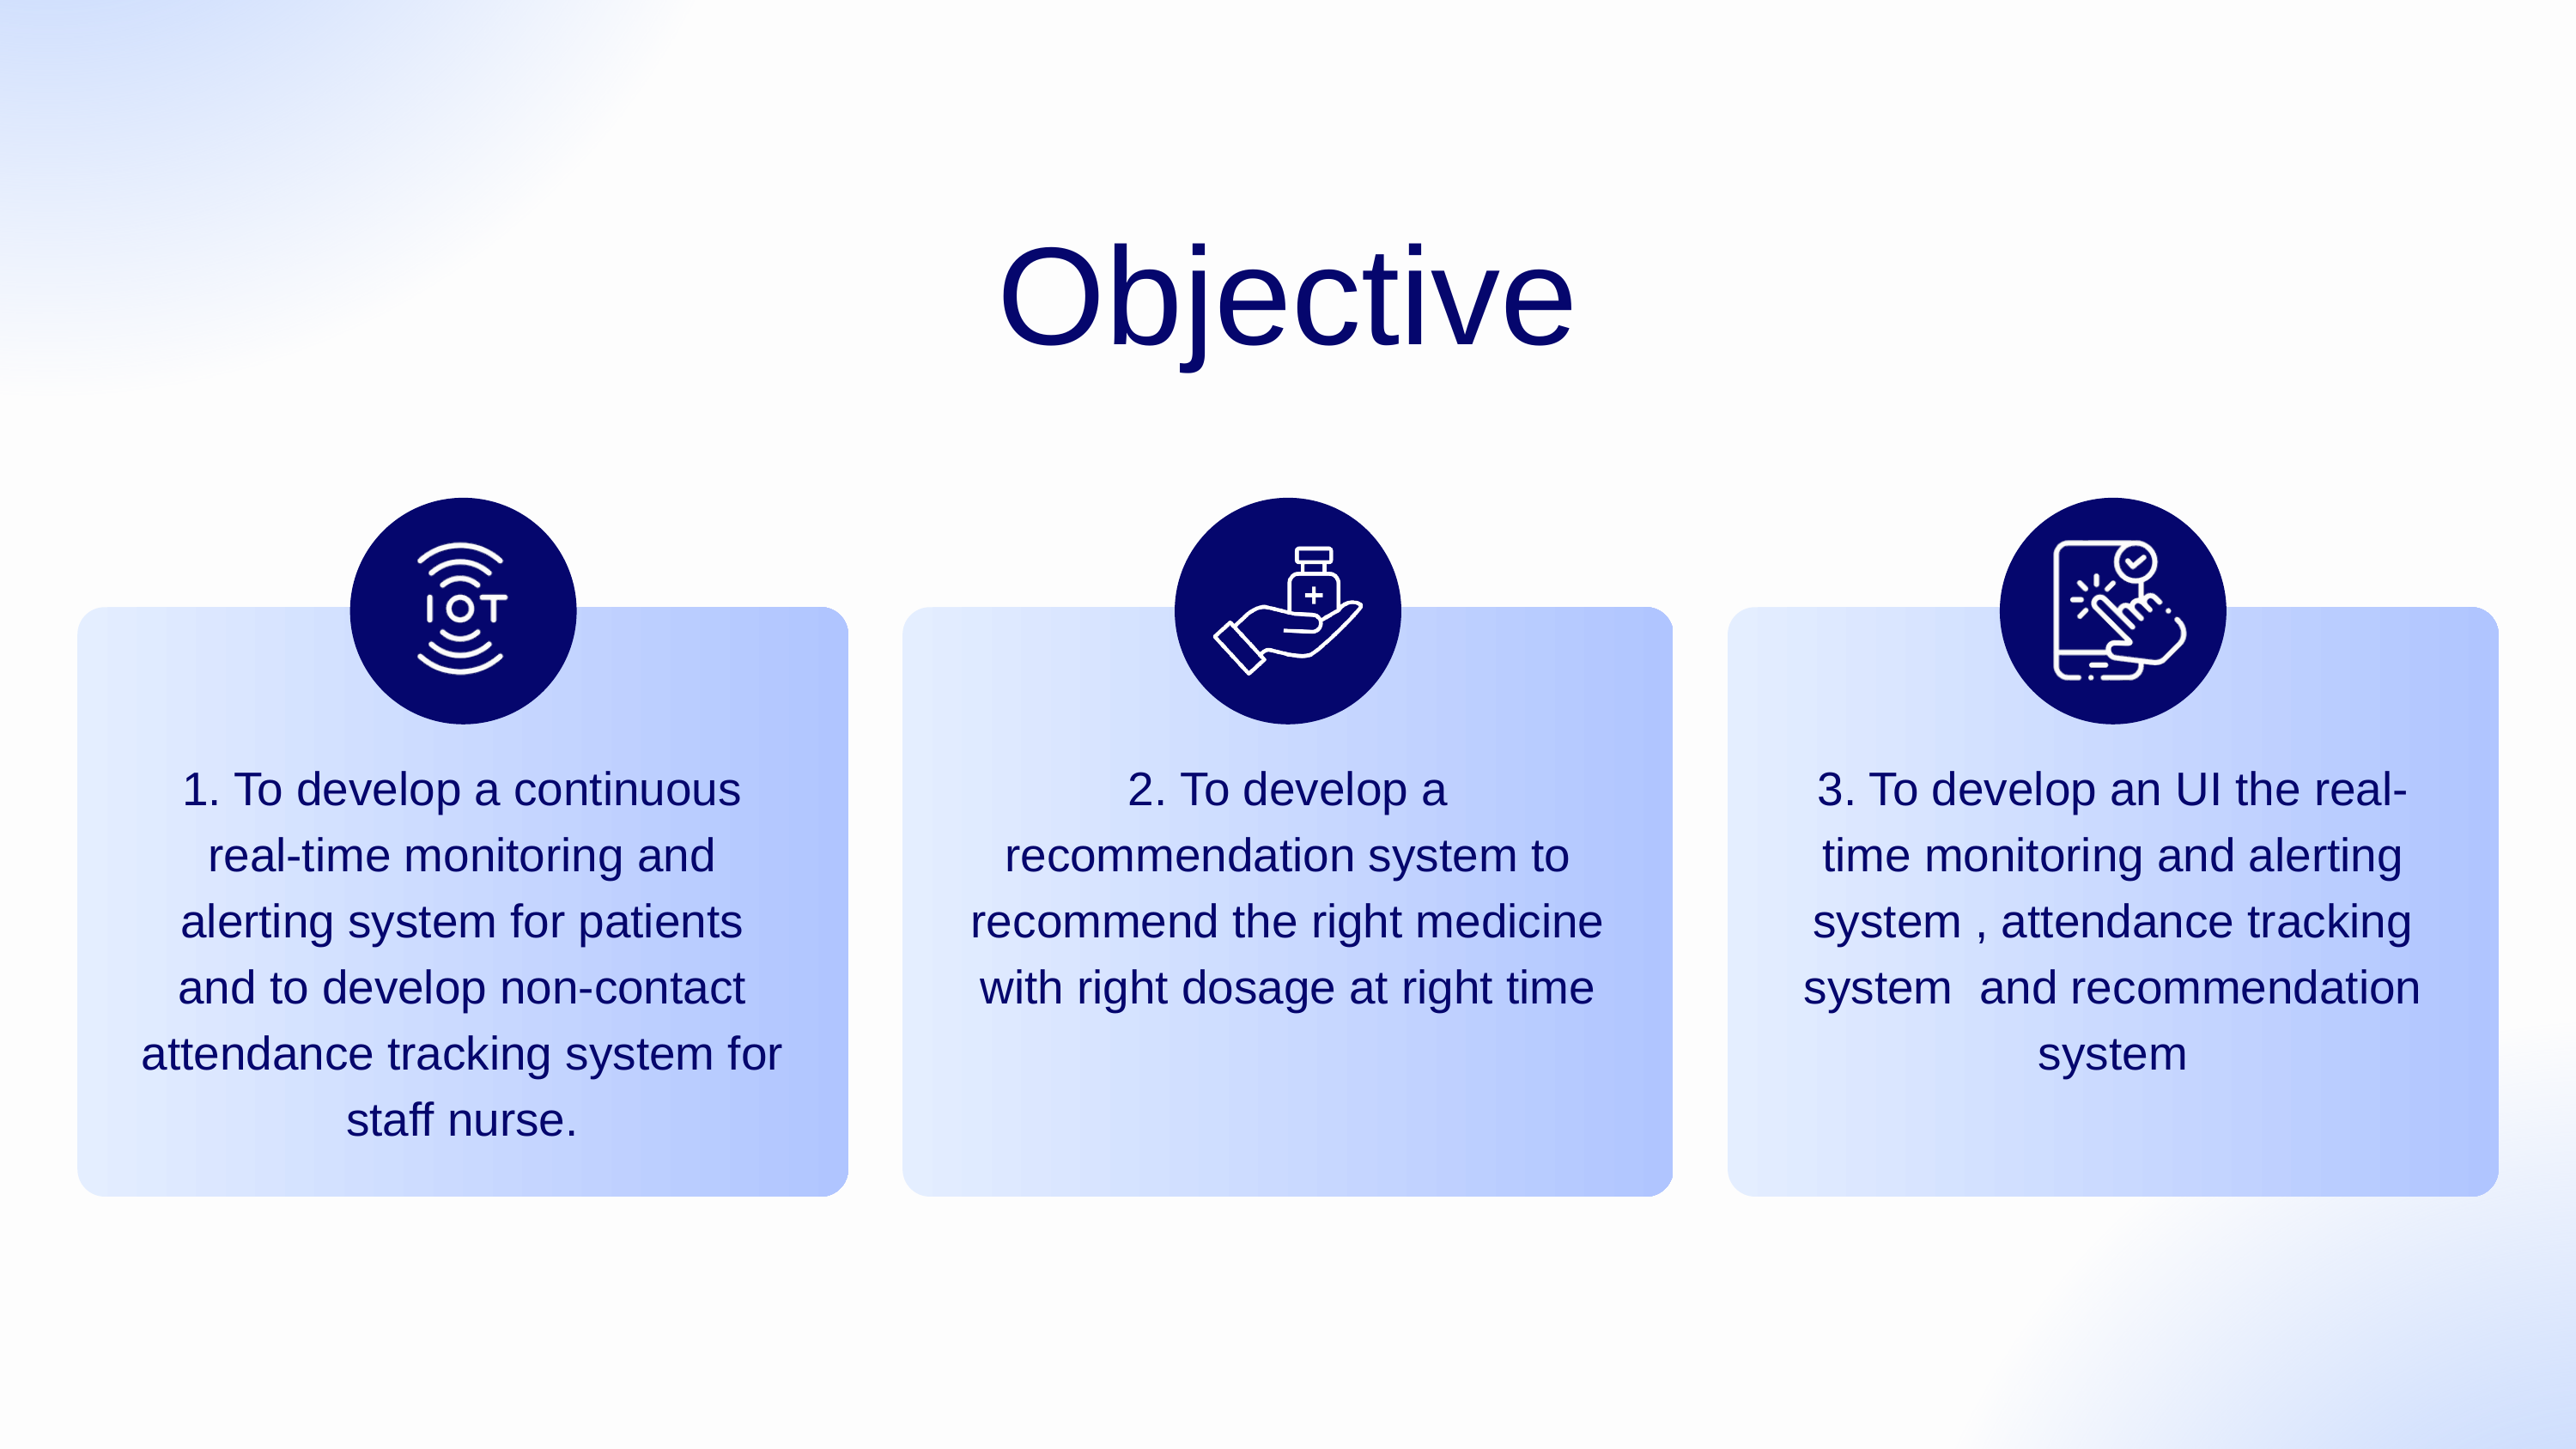

Objective

1. To develop a continuous real-time monitoring and alerting system for patients and to develop non-contact attendance tracking system for staff nurse.
2. To develop a recommendation system to recommend the right medicine with right dosage at right time
3. To develop an UI the real-time monitoring and alerting system , attendance tracking system  and recommendation system